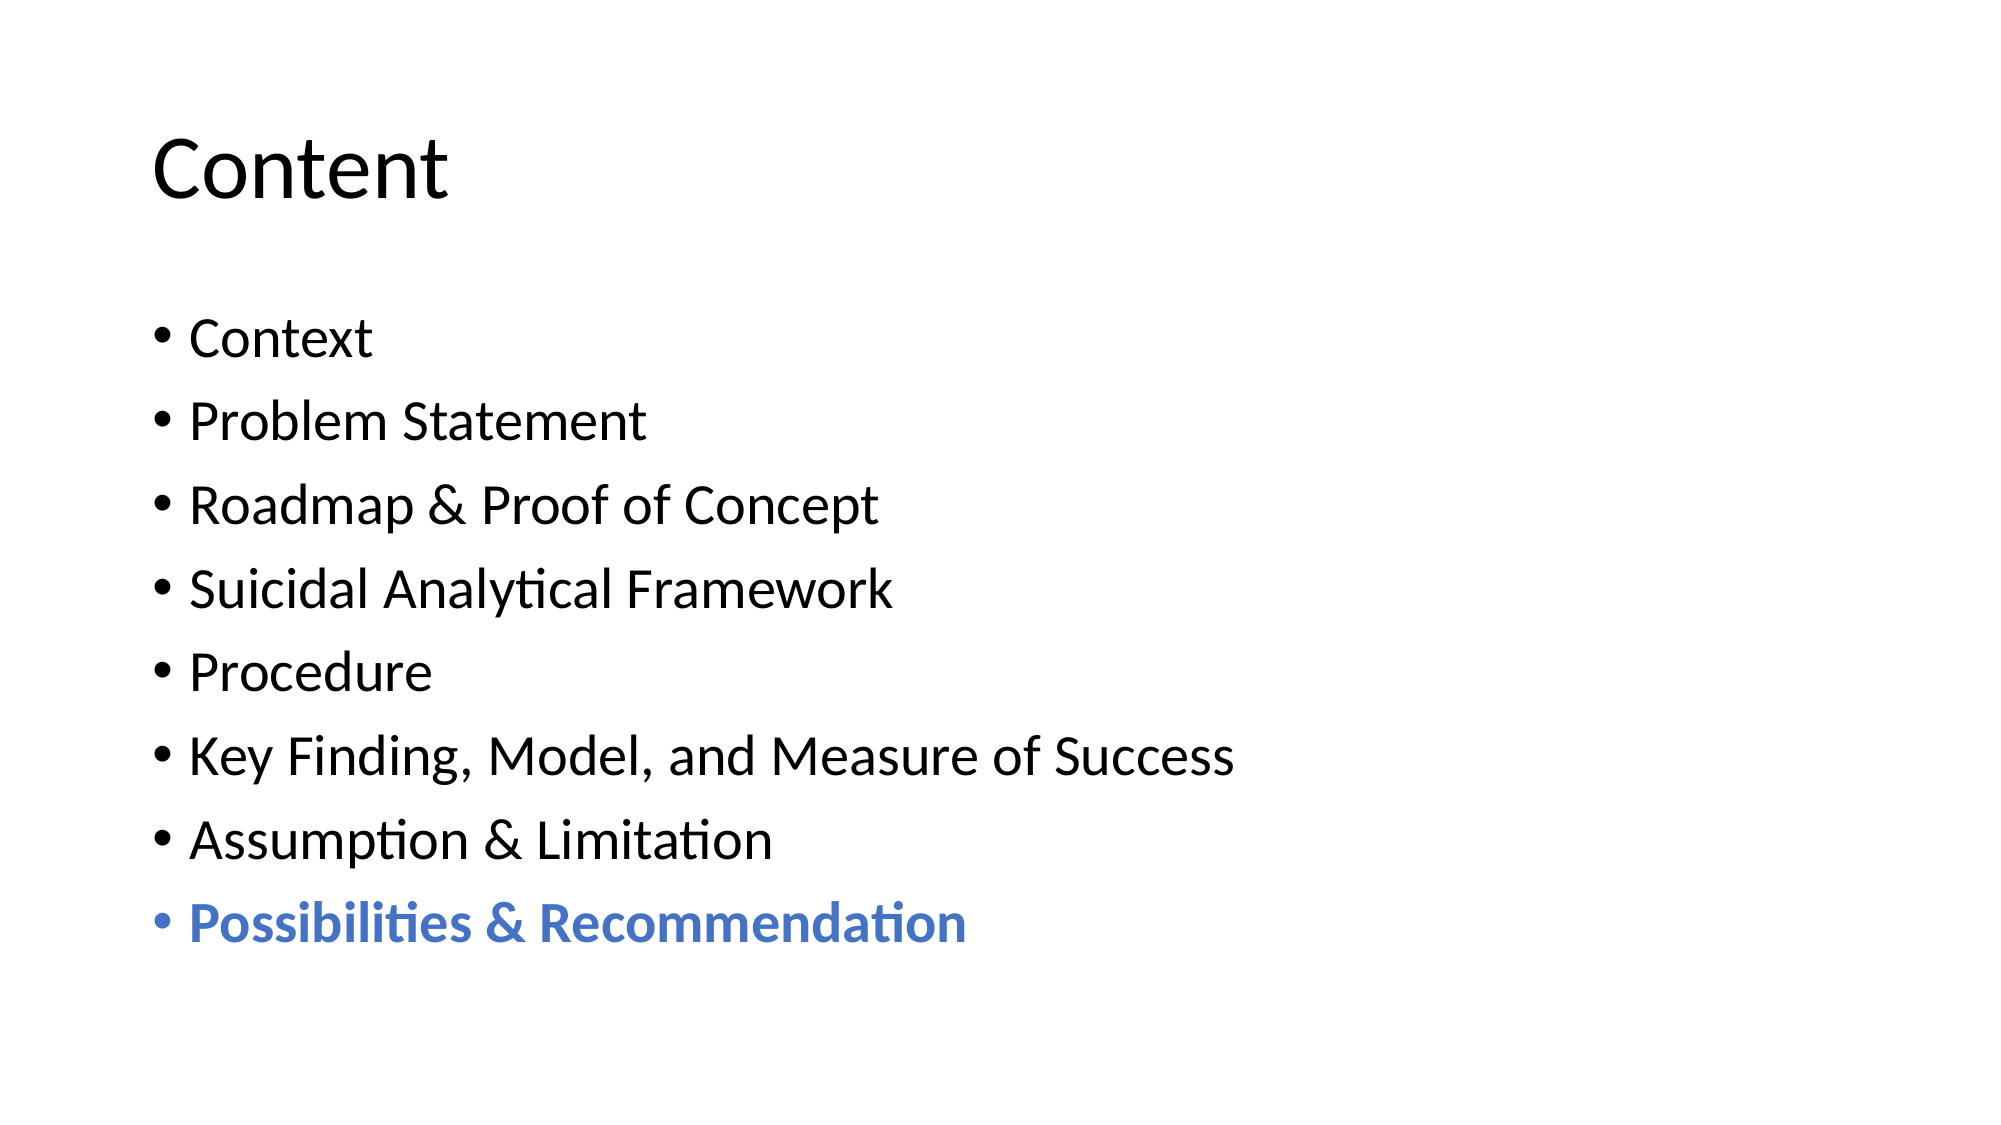

# Content
Context
Problem Statement
Roadmap & Proof of Concept
Suicidal Analytical Framework
Procedure
Key Finding, Model, and Measure of Success
Assumption & Limitation
Possibilities & Recommendation